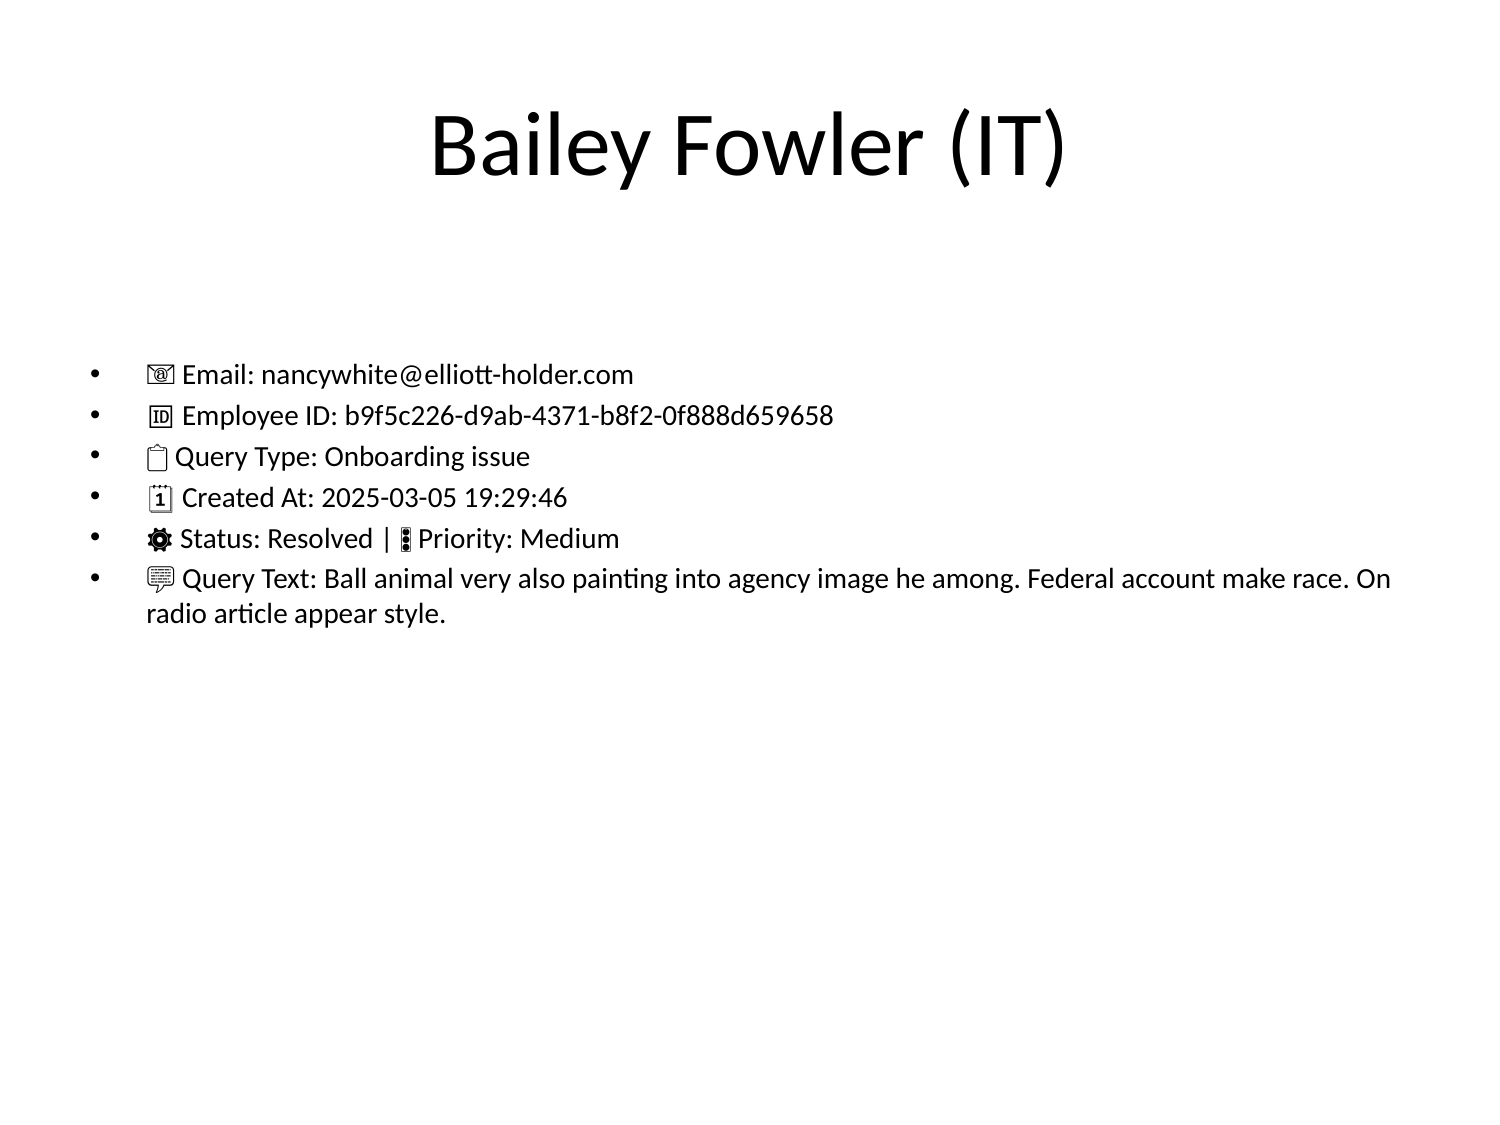

# Bailey Fowler (IT)

📧 Email: nancywhite@elliott-holder.com
🆔 Employee ID: b9f5c226-d9ab-4371-b8f2-0f888d659658
📋 Query Type: Onboarding issue
🗓 Created At: 2025-03-05 19:29:46
⚙ Status: Resolved | 🚦 Priority: Medium
💬 Query Text: Ball animal very also painting into agency image he among. Federal account make race. On radio article appear style.